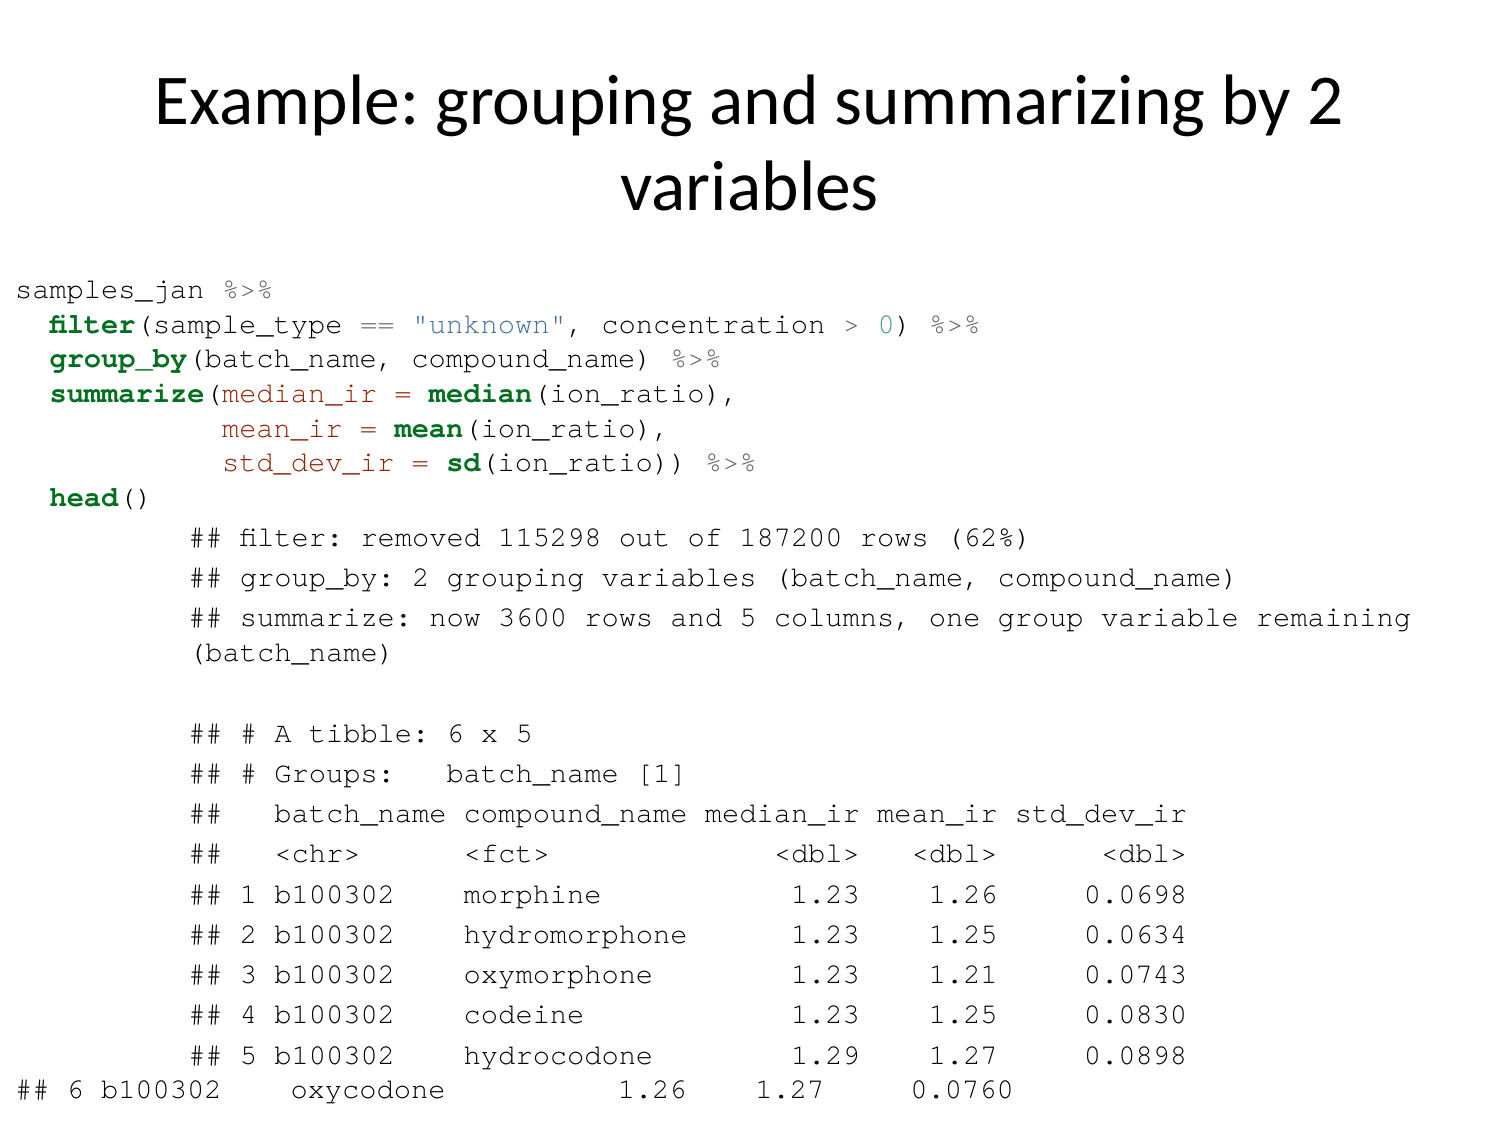

# Example: grouping and summarizing by 2 variables
samples_jan %>%
  filter(sample_type == "unknown", concentration > 0) %>%
  group_by(batch_name, compound_name) %>%
  summarize(median_ir = median(ion_ratio),
            mean_ir = mean(ion_ratio),
            std_dev_ir = sd(ion_ratio)) %>%
  head()
## filter: removed 115298 out of 187200 rows (62%)
## group_by: 2 grouping variables (batch_name, compound_name)
## summarize: now 3600 rows and 5 columns, one group variable remaining (batch_name)

## # A tibble: 6 x 5
## # Groups:   batch_name [1]
##   batch_name compound_name median_ir mean_ir std_dev_ir
##   <chr>      <fct>             <dbl>   <dbl>      <dbl>
## 1 b100302    morphine           1.23    1.26     0.0698
## 2 b100302    hydromorphone      1.23    1.25     0.0634
## 3 b100302    oxymorphone        1.23    1.21     0.0743
## 4 b100302    codeine            1.23    1.25     0.0830
## 5 b100302    hydrocodone        1.29    1.27     0.0898
## 6 b100302    oxycodone          1.26    1.27     0.0760